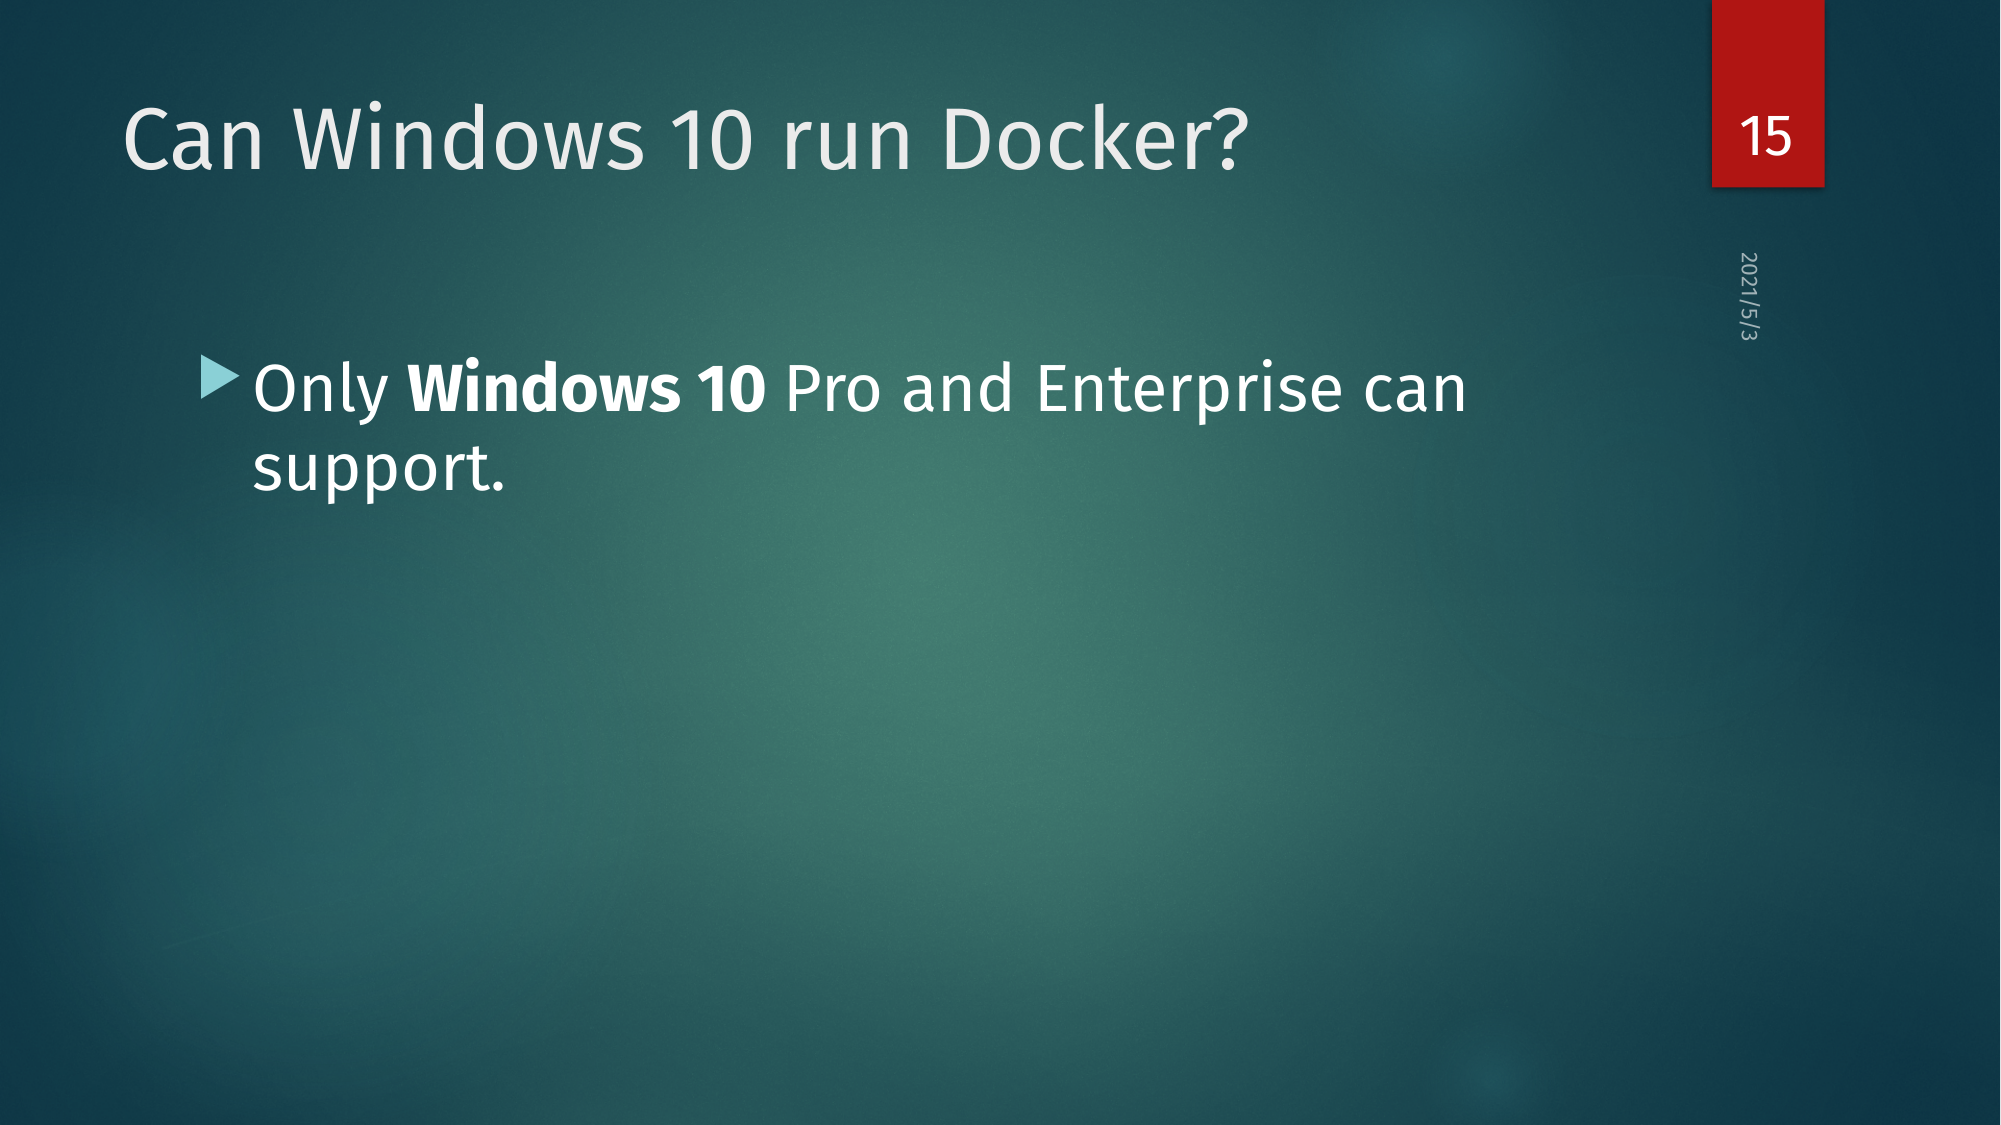

15
# Can Windows 10 run Docker?
2021/5/3
Only Windows 10 Pro and Enterprise can support.